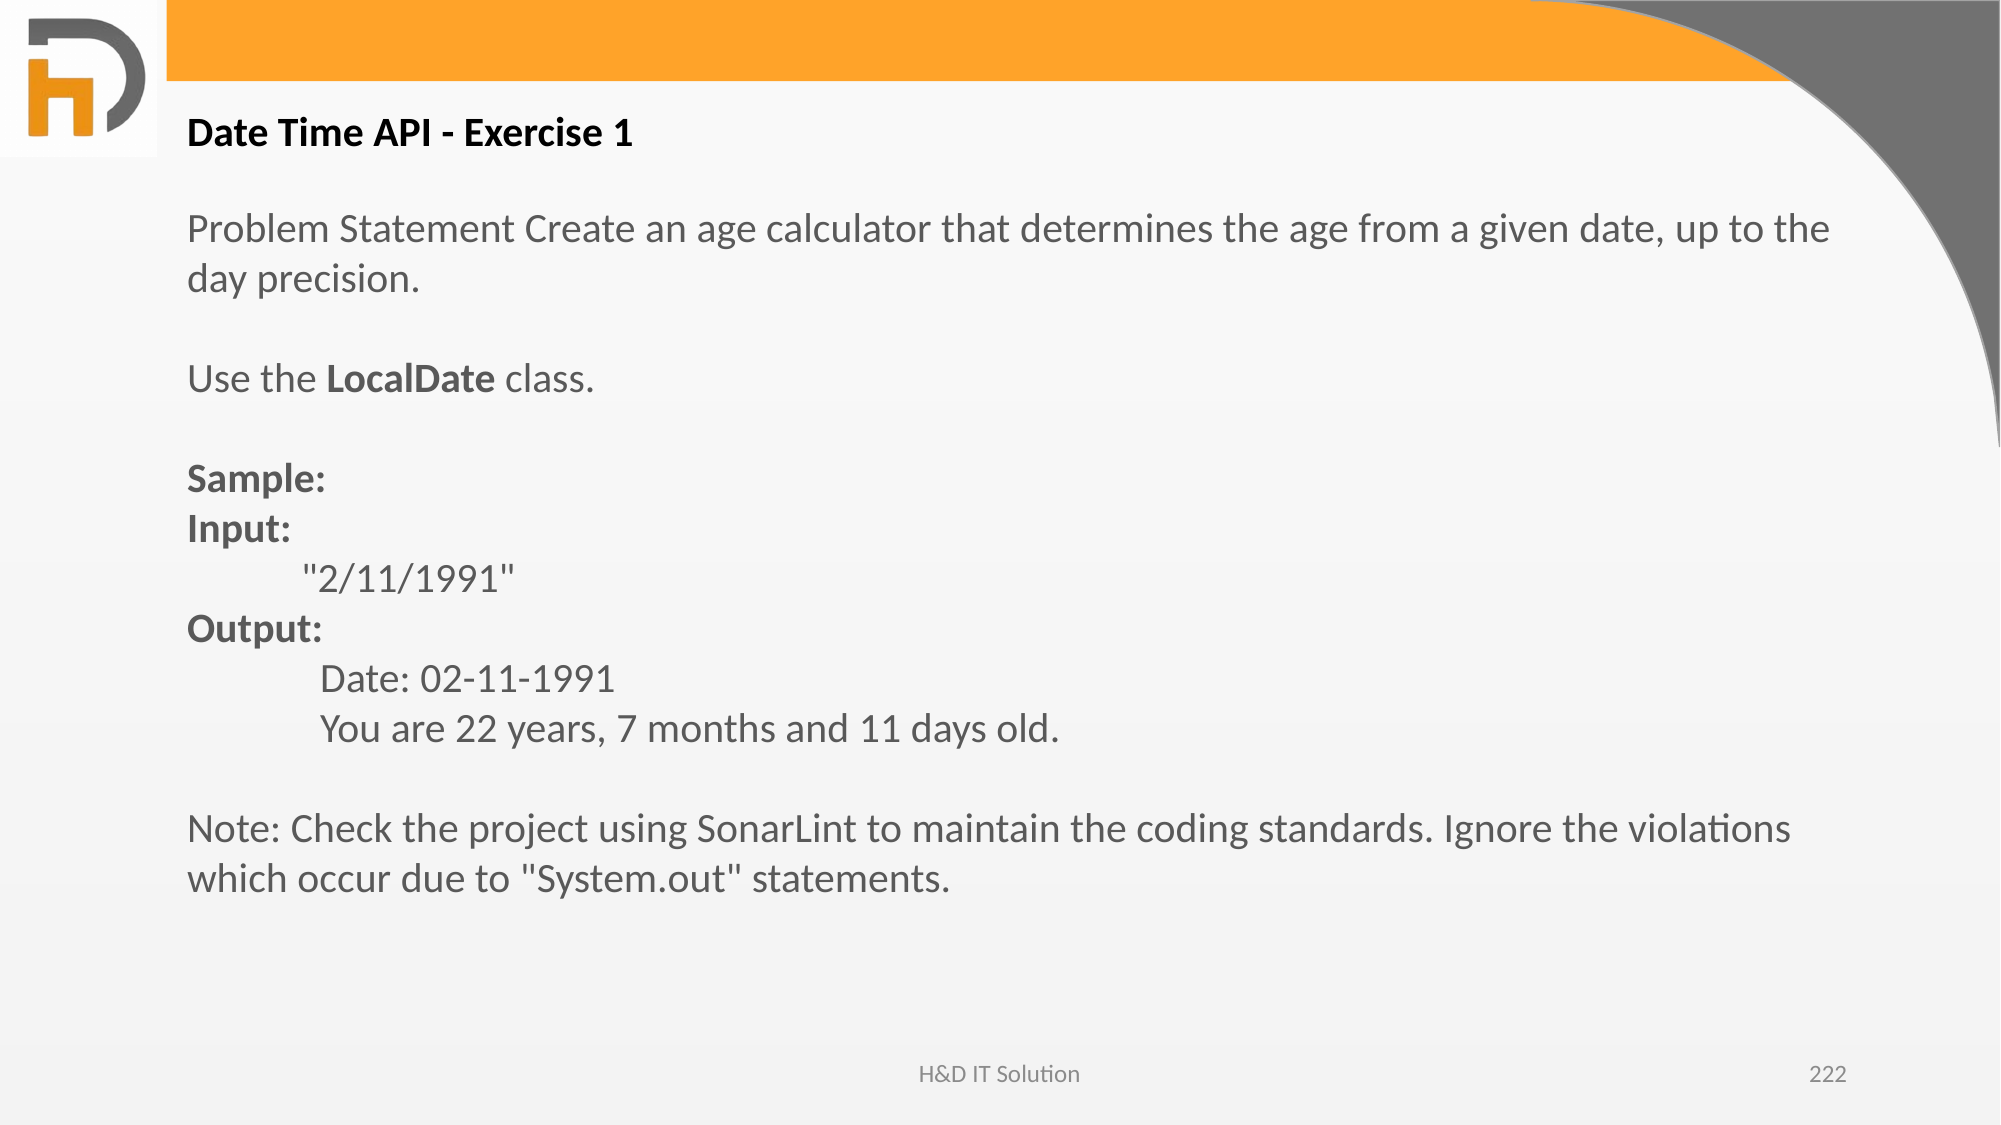

Date Time API - Exercise 1
Problem Statement Create an age calculator that determines the age from a given date, up to the day precision.

Use the LocalDate class.

Sample:
Input:
            "2/11/1991"
Output:
              Date: 02-11-1991
              You are 22 years, 7 months and 11 days old.

Note: Check the project using SonarLint to maintain the coding standards. Ignore the violations which occur due to "System.out" statements.
H&D IT Solution
222